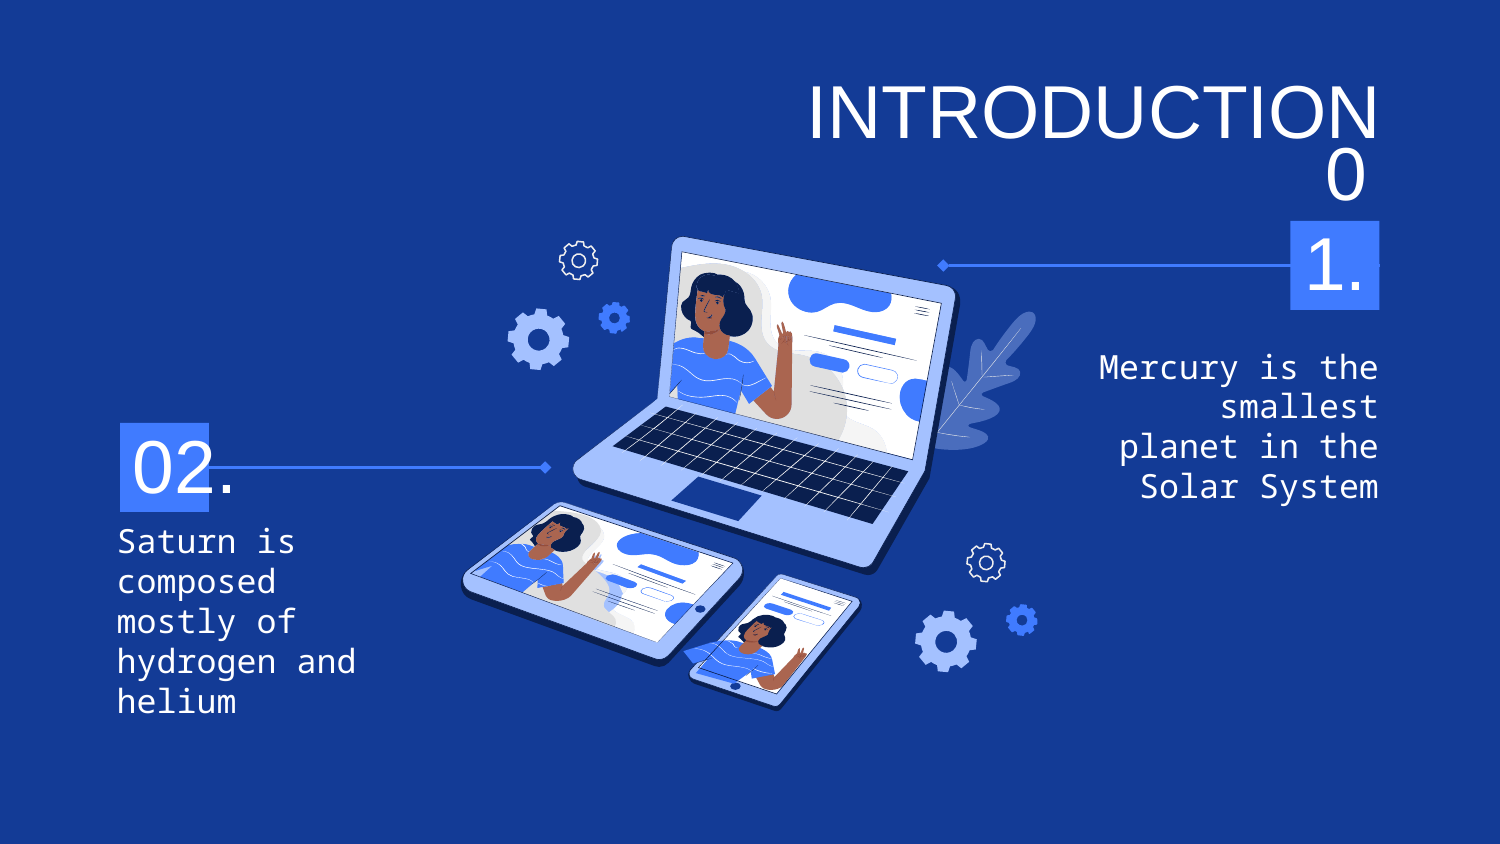

# INTRODUCTION

01.
Mercury is the smallest planet in the Solar System

02.
Saturn is composed mostly of hydrogen and helium